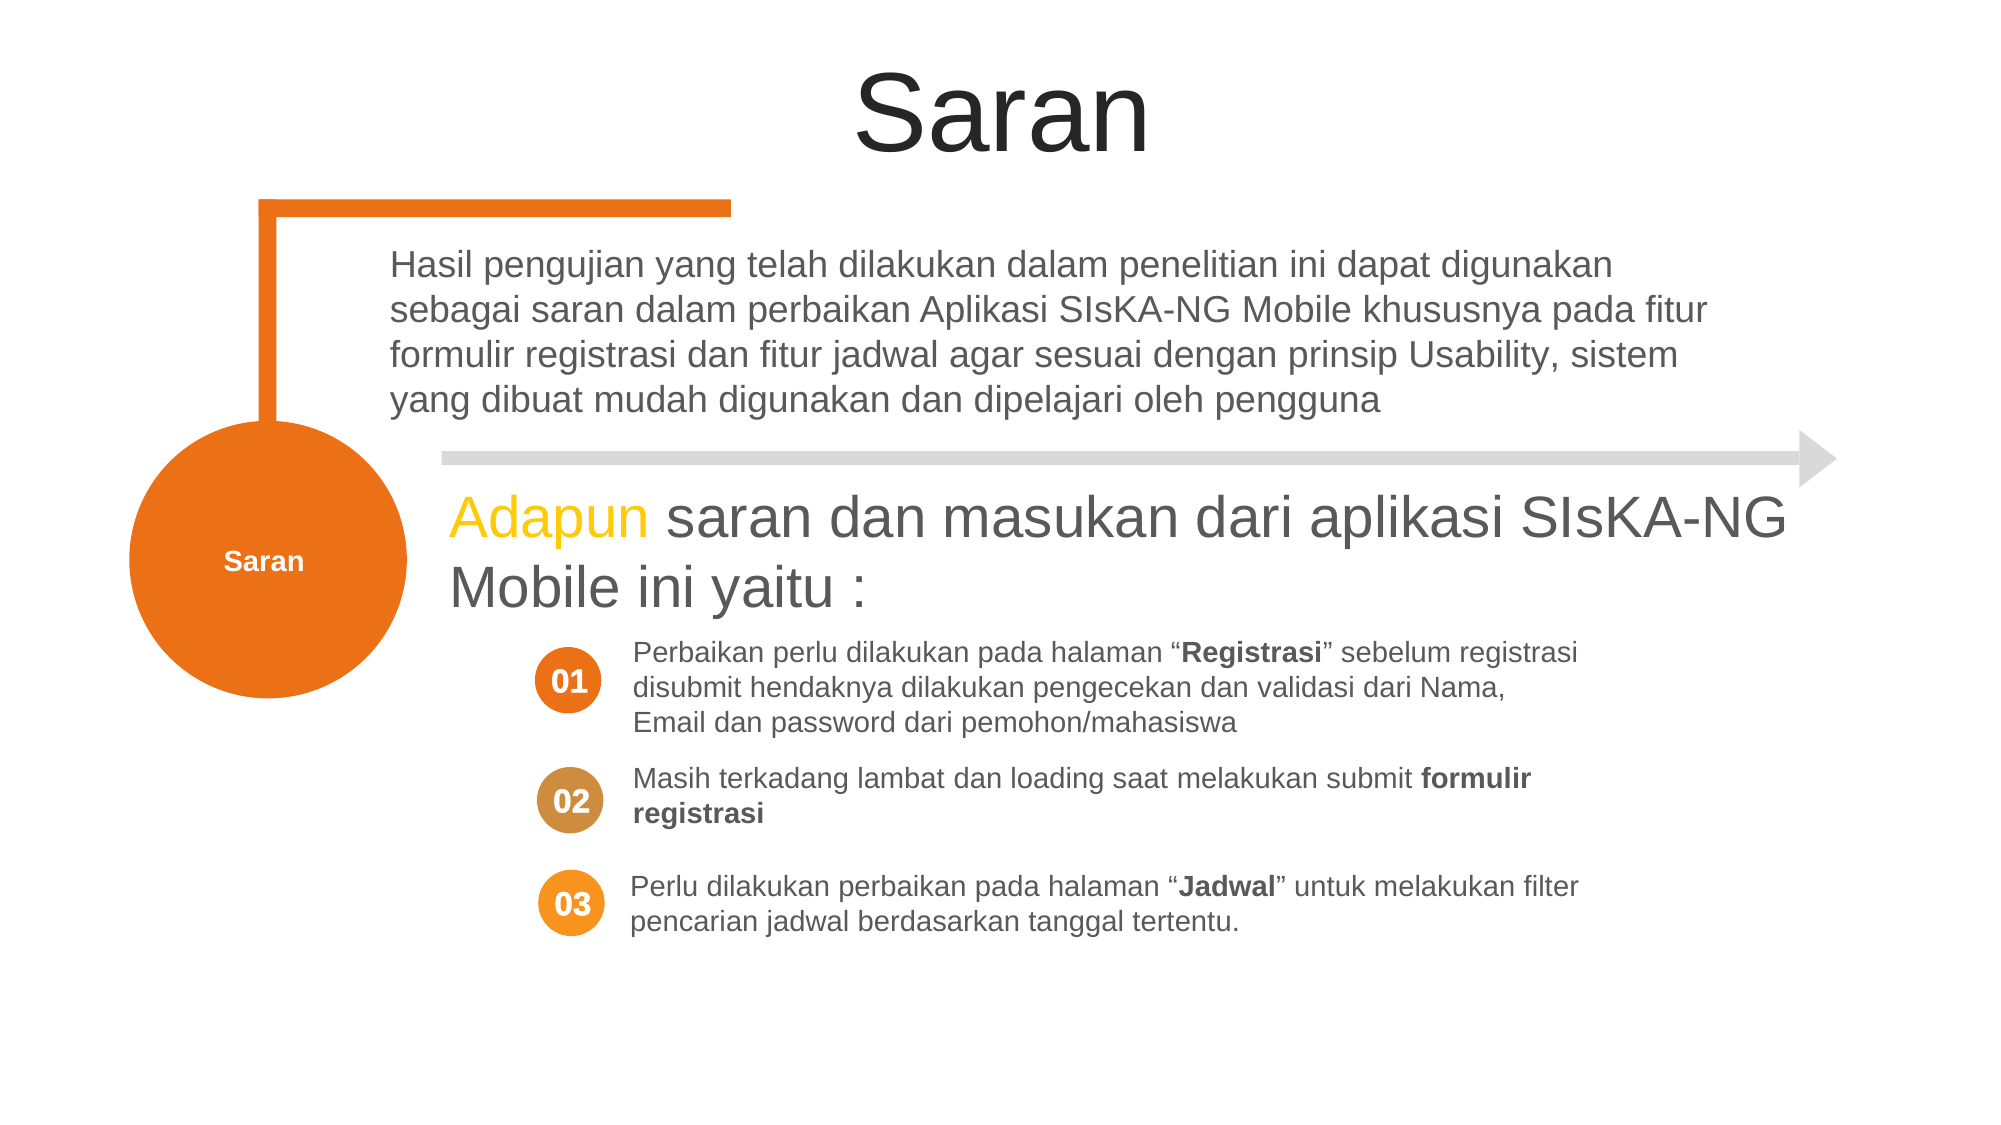

Saran

Hasil pengujian yang telah dilakukan dalam penelitian ini dapat digunakan sebagai saran dalam perbaikan Aplikasi SIsKA-NG Mobile khususnya pada fitur formulir registrasi dan fitur jadwal agar sesuai dengan prinsip Usability, sistem yang dibuat mudah digunakan dan dipelajari oleh pengguna

Adapun saran dan masukan dari aplikasi SIsKA-NG Mobile ini yaitu :
Saran

Perbaikan perlu dilakukan pada halaman “Registrasi” sebelum registrasi disubmit hendaknya dilakukan pengecekan dan validasi dari Nama, Email dan password dari pemohon/mahasiswa

01
Masih terkadang lambat dan loading saat melakukan submit formulir registrasi

02
Perlu dilakukan perbaikan pada halaman “Jadwal” untuk melakukan filter pencarian jadwal berdasarkan tanggal tertentu.

03